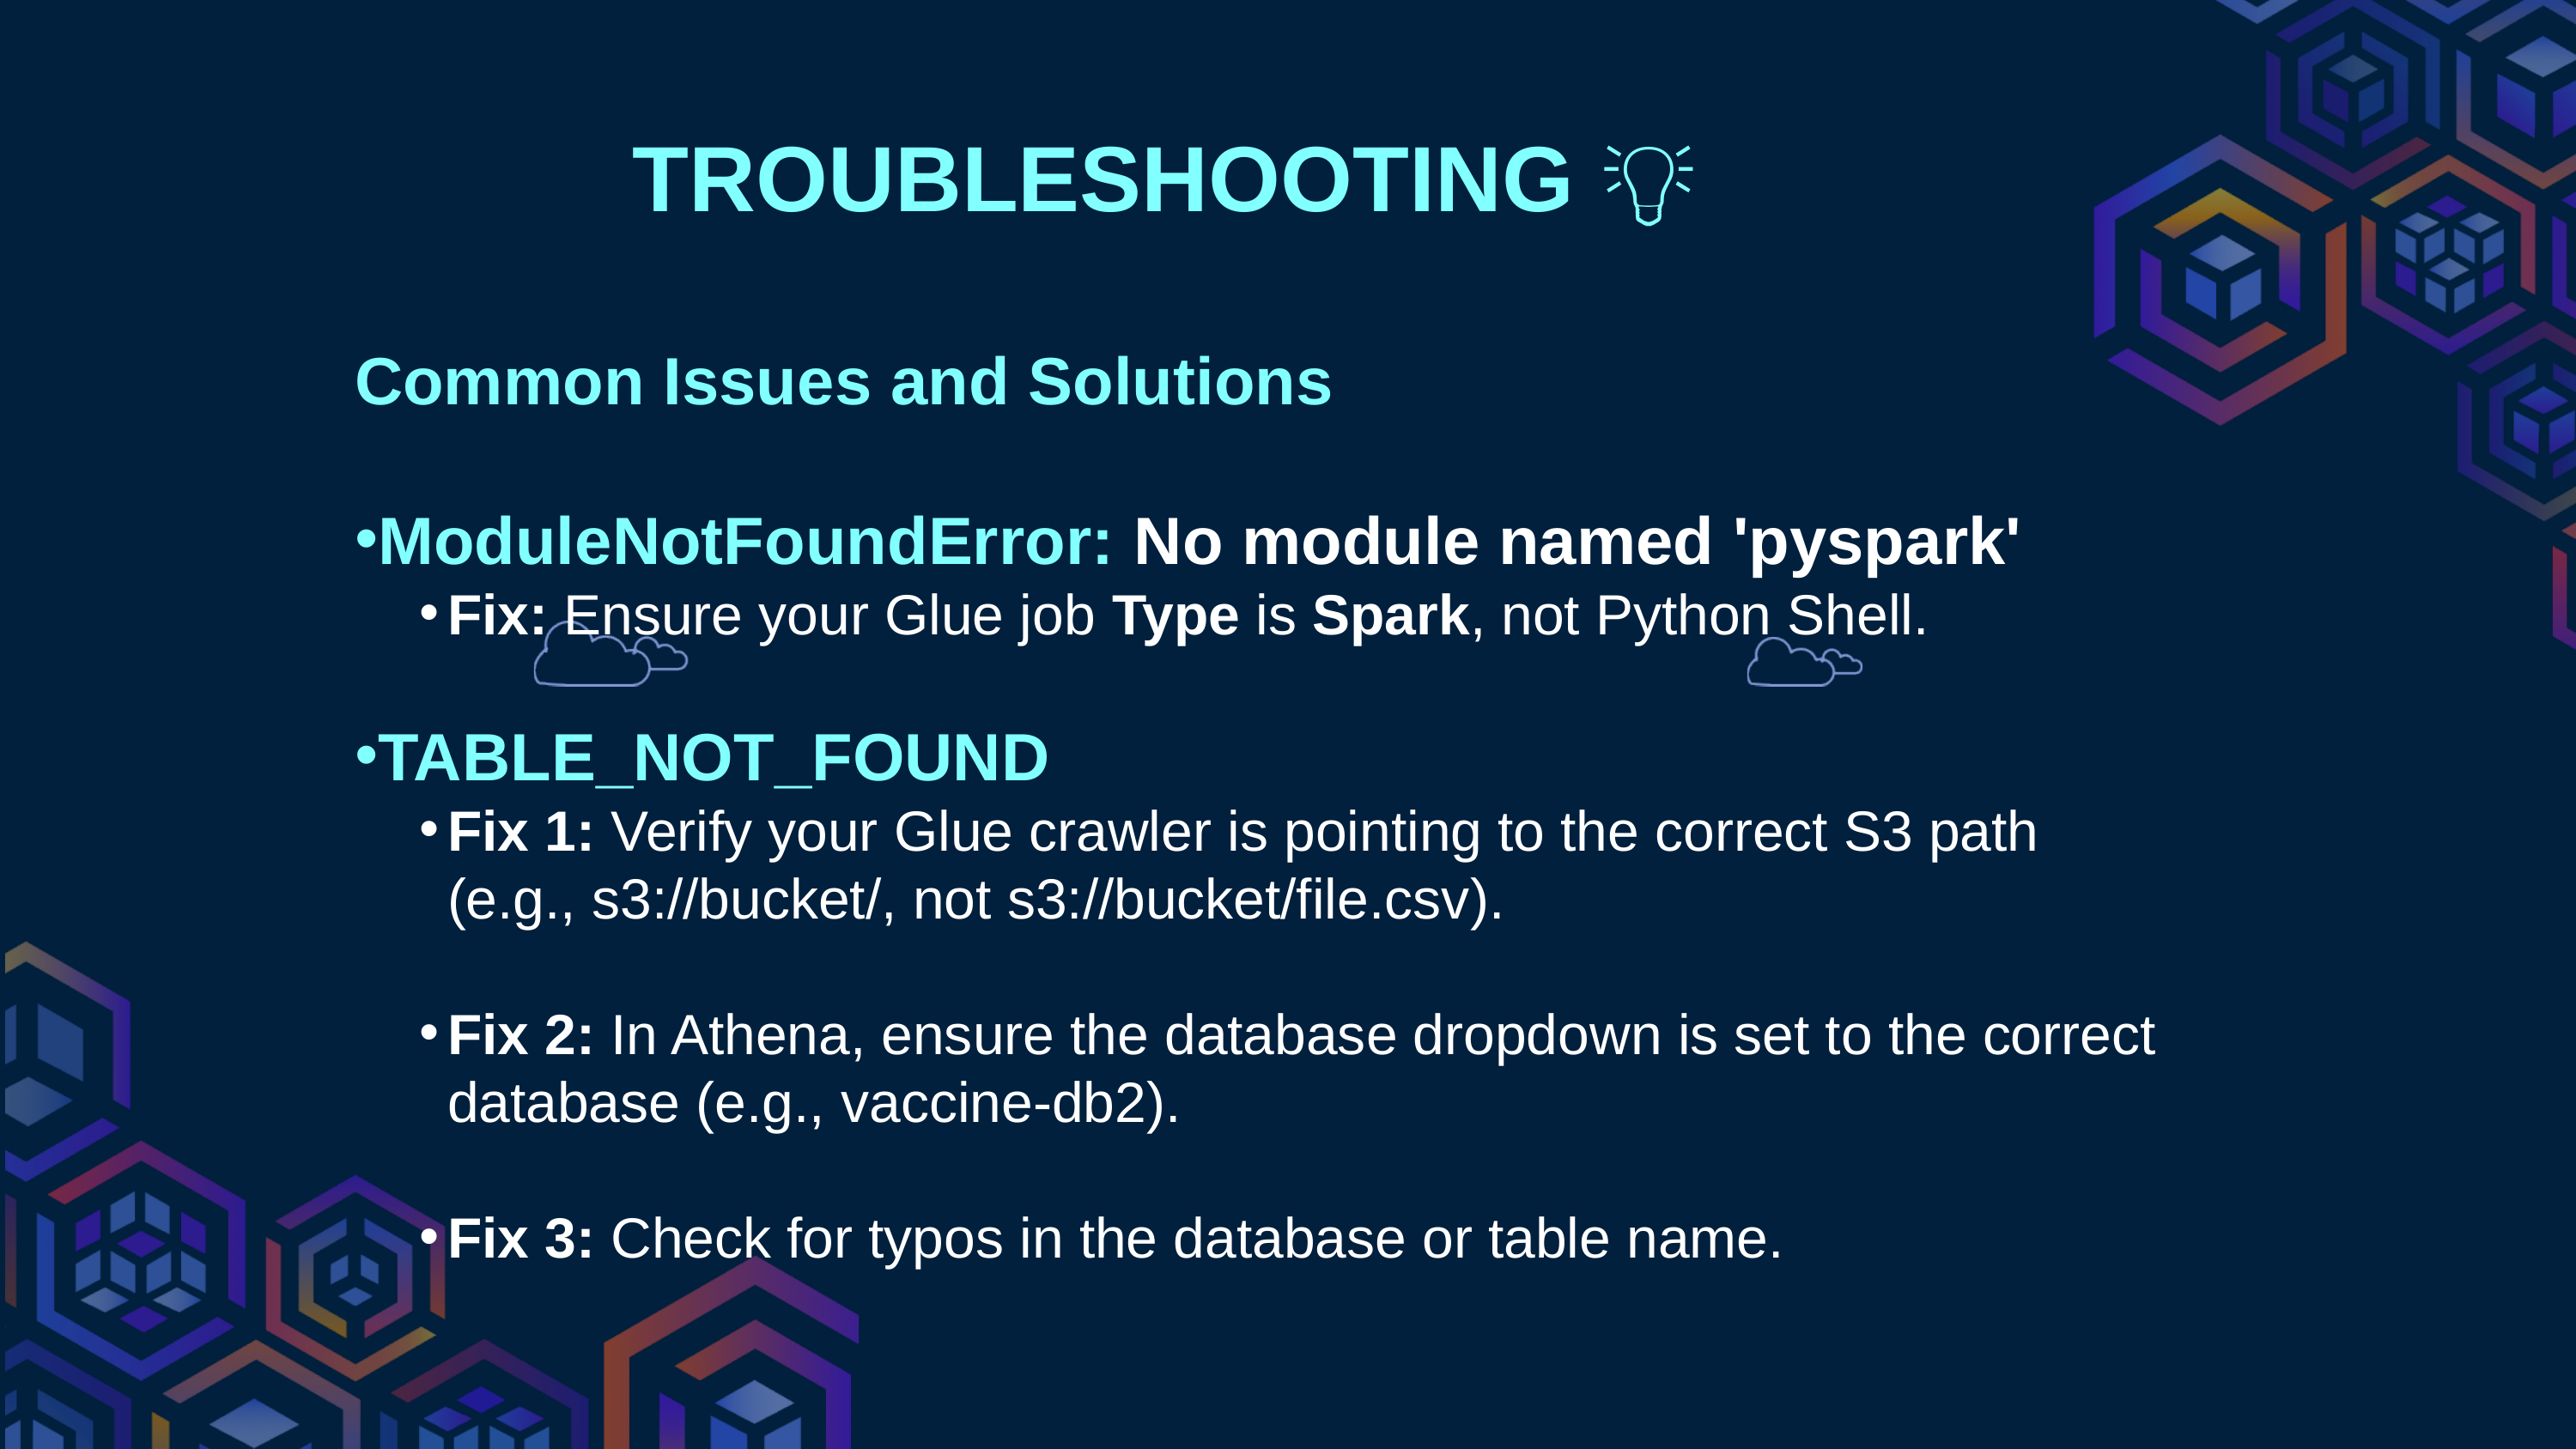

TROUBLESHOOTING 💡
Common Issues and Solutions

ModuleNotFoundError: No module named 'pyspark'
Fix: Ensure your Glue job Type is Spark, not Python Shell.

TABLE_NOT_FOUND
Fix 1: Verify your Glue crawler is pointing to the correct S3 path
(e.g., s3://bucket/, not s3://bucket/file.csv).

Fix 2: In Athena, ensure the database dropdown is set to the correct
database (e.g., vaccine-db2).

Fix 3: Check for typos in the database or table name.